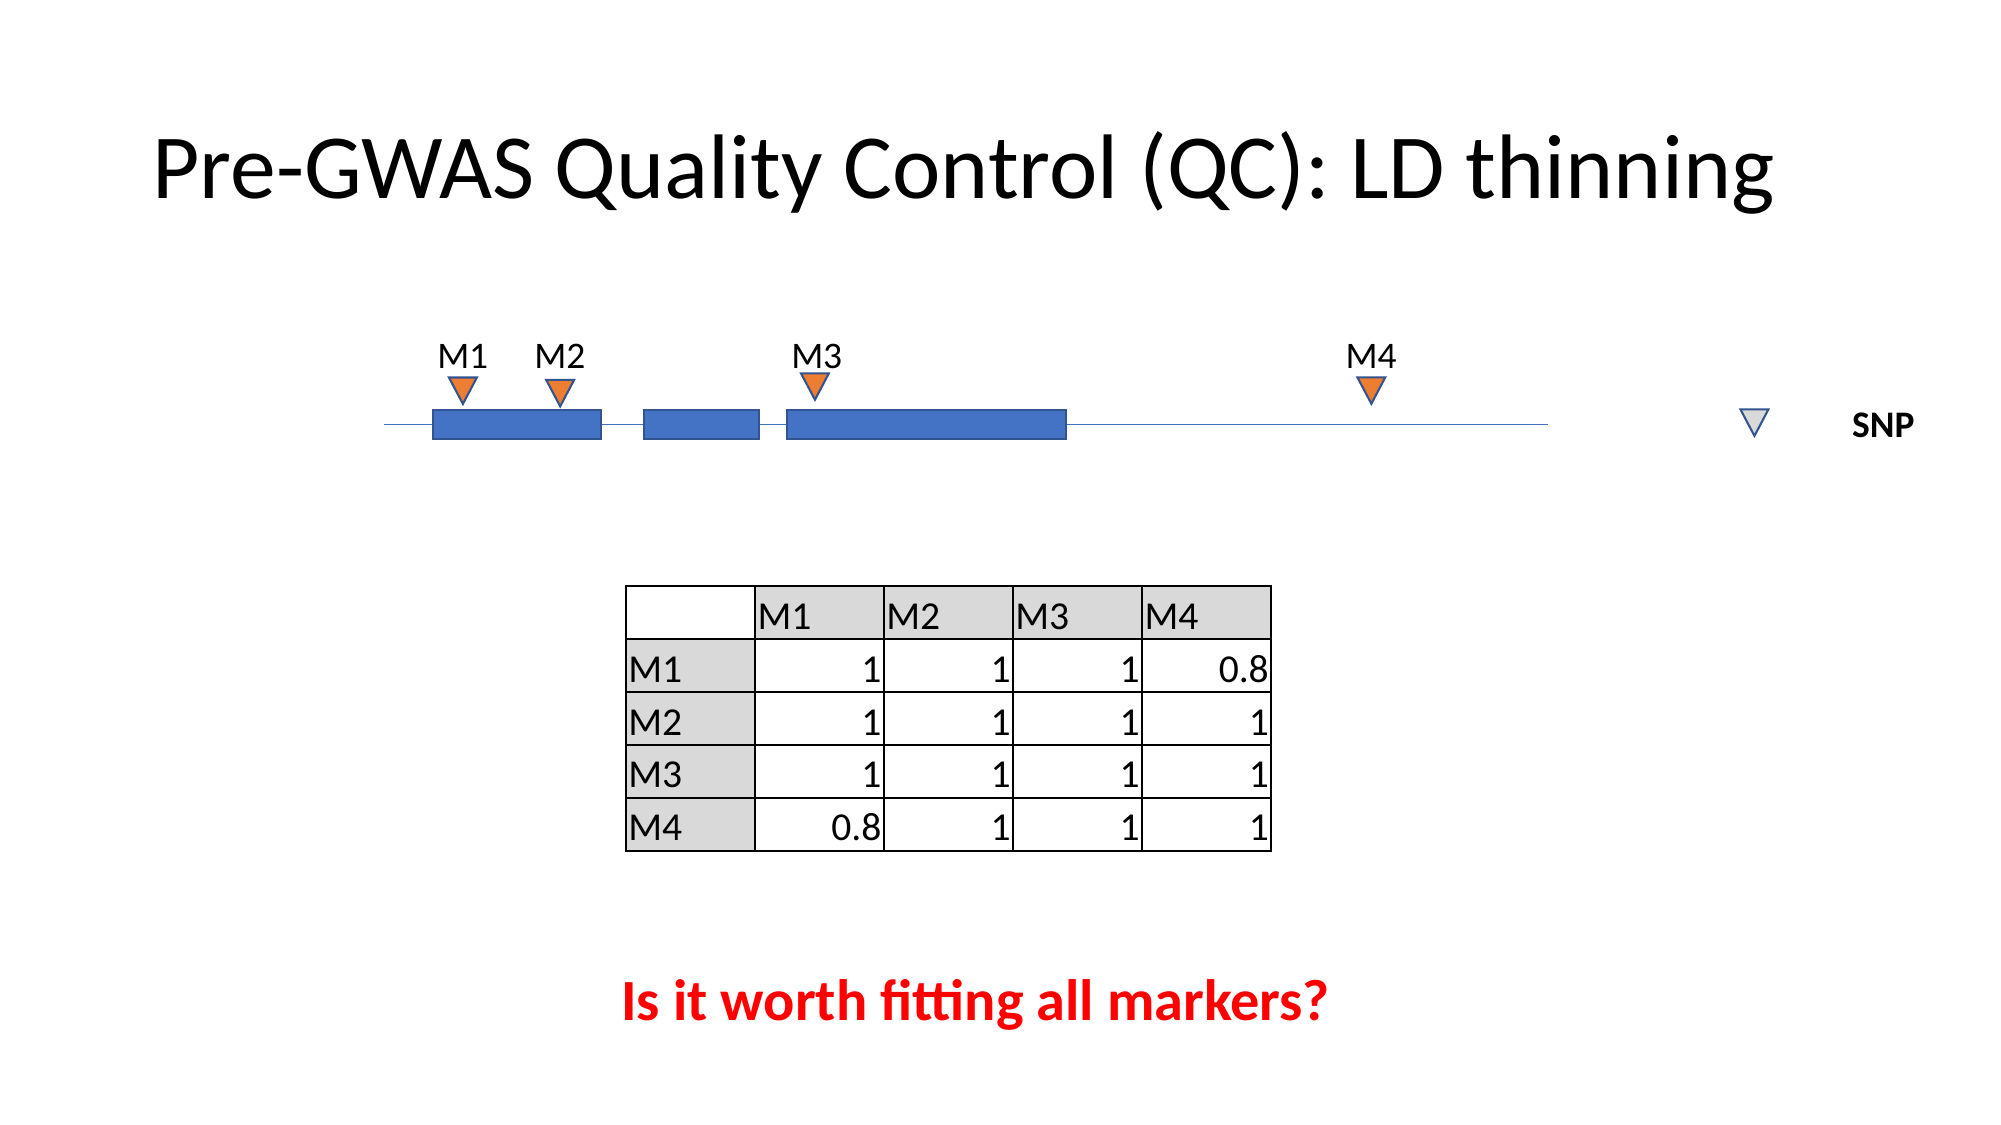

# Pre-GWAS Quality Control (QC): LD thinning
M1
M2
M3
M4

SNP

|  | M1 | M2 | M3 | M4 |
| --- | --- | --- | --- | --- |
| M1 | 1 | 1 | 1 | 0.8 |
| M2 | 1 | 1 | 1 | 1 |
| M3 | 1 | 1 | 1 | 1 |
| M4 | 0.8 | 1 | 1 | 1 |
Is it worth fitting all markers?